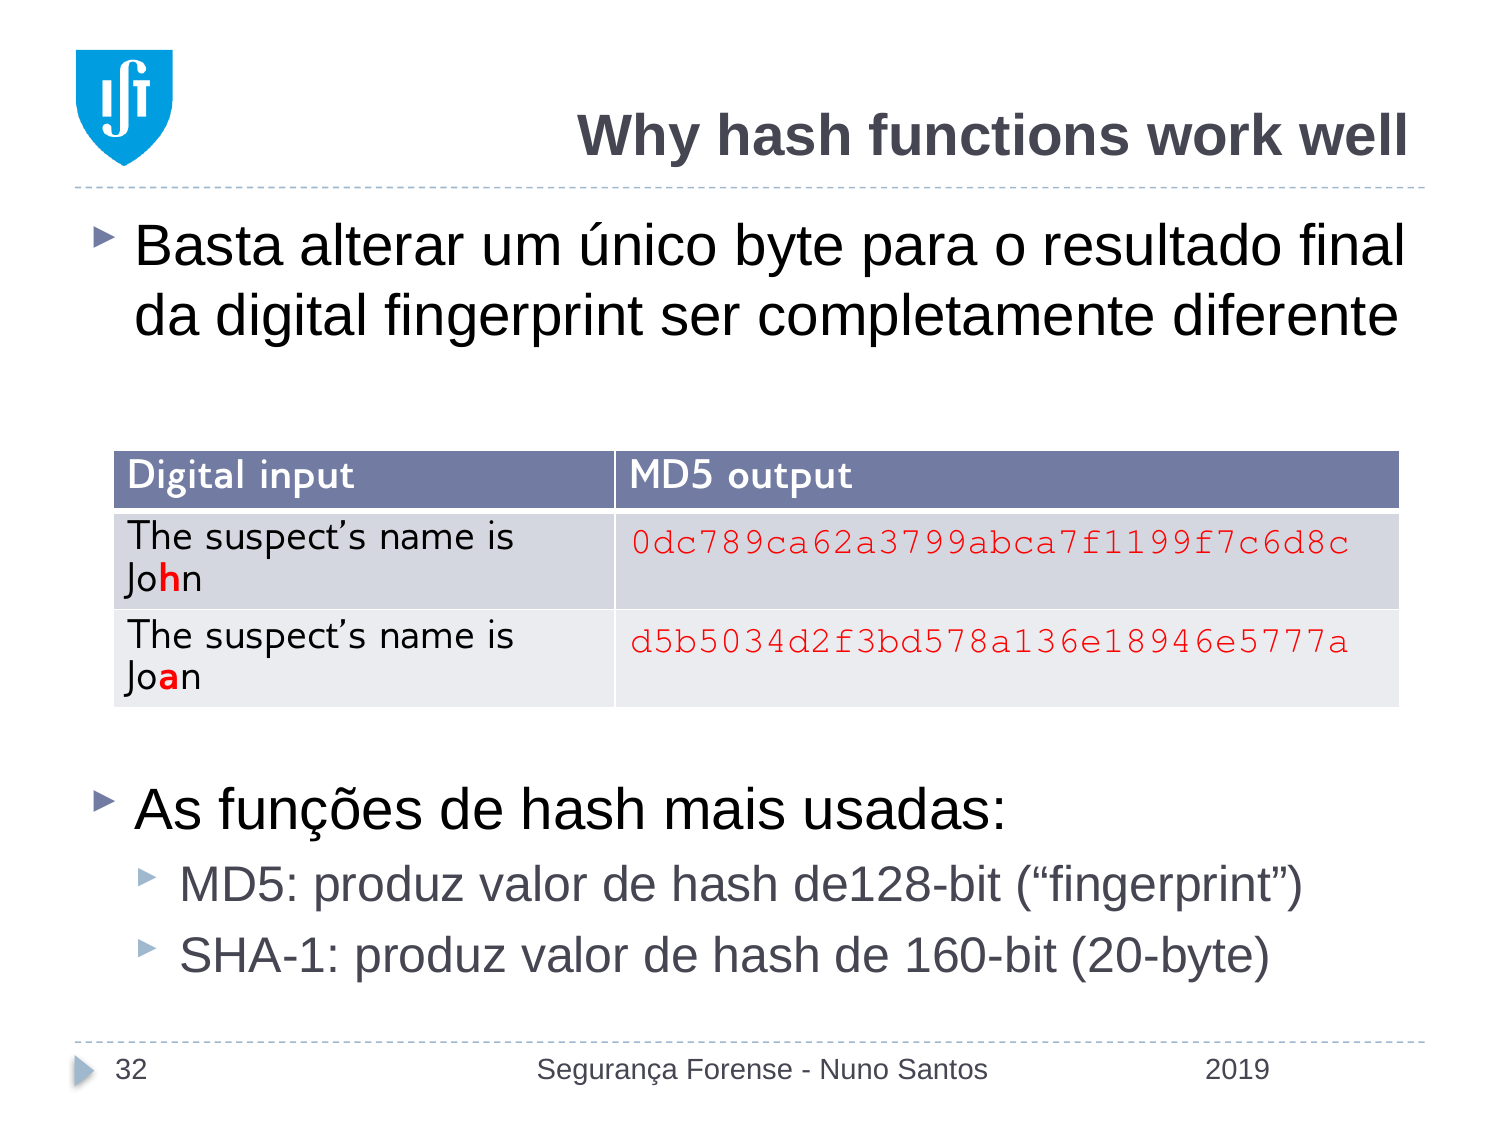

# Why hash functions work well
Basta alterar um único byte para o resultado final da digital fingerprint ser completamente diferente

As funções de hash mais usadas:
MD5: produz valor de hash de128-bit (“fingerprint”)
SHA-1: produz valor de hash de 160-bit (20-byte)

| Digital input | MD5 output |
| --- | --- |
| The suspect’s name is John | 0dc789ca62a3799abca7f1199f7c6d8c |
| The suspect’s name is Joan | d5b5034d2f3bd578a136e18946e5777a |
32
Segurança Forense - Nuno Santos
2019